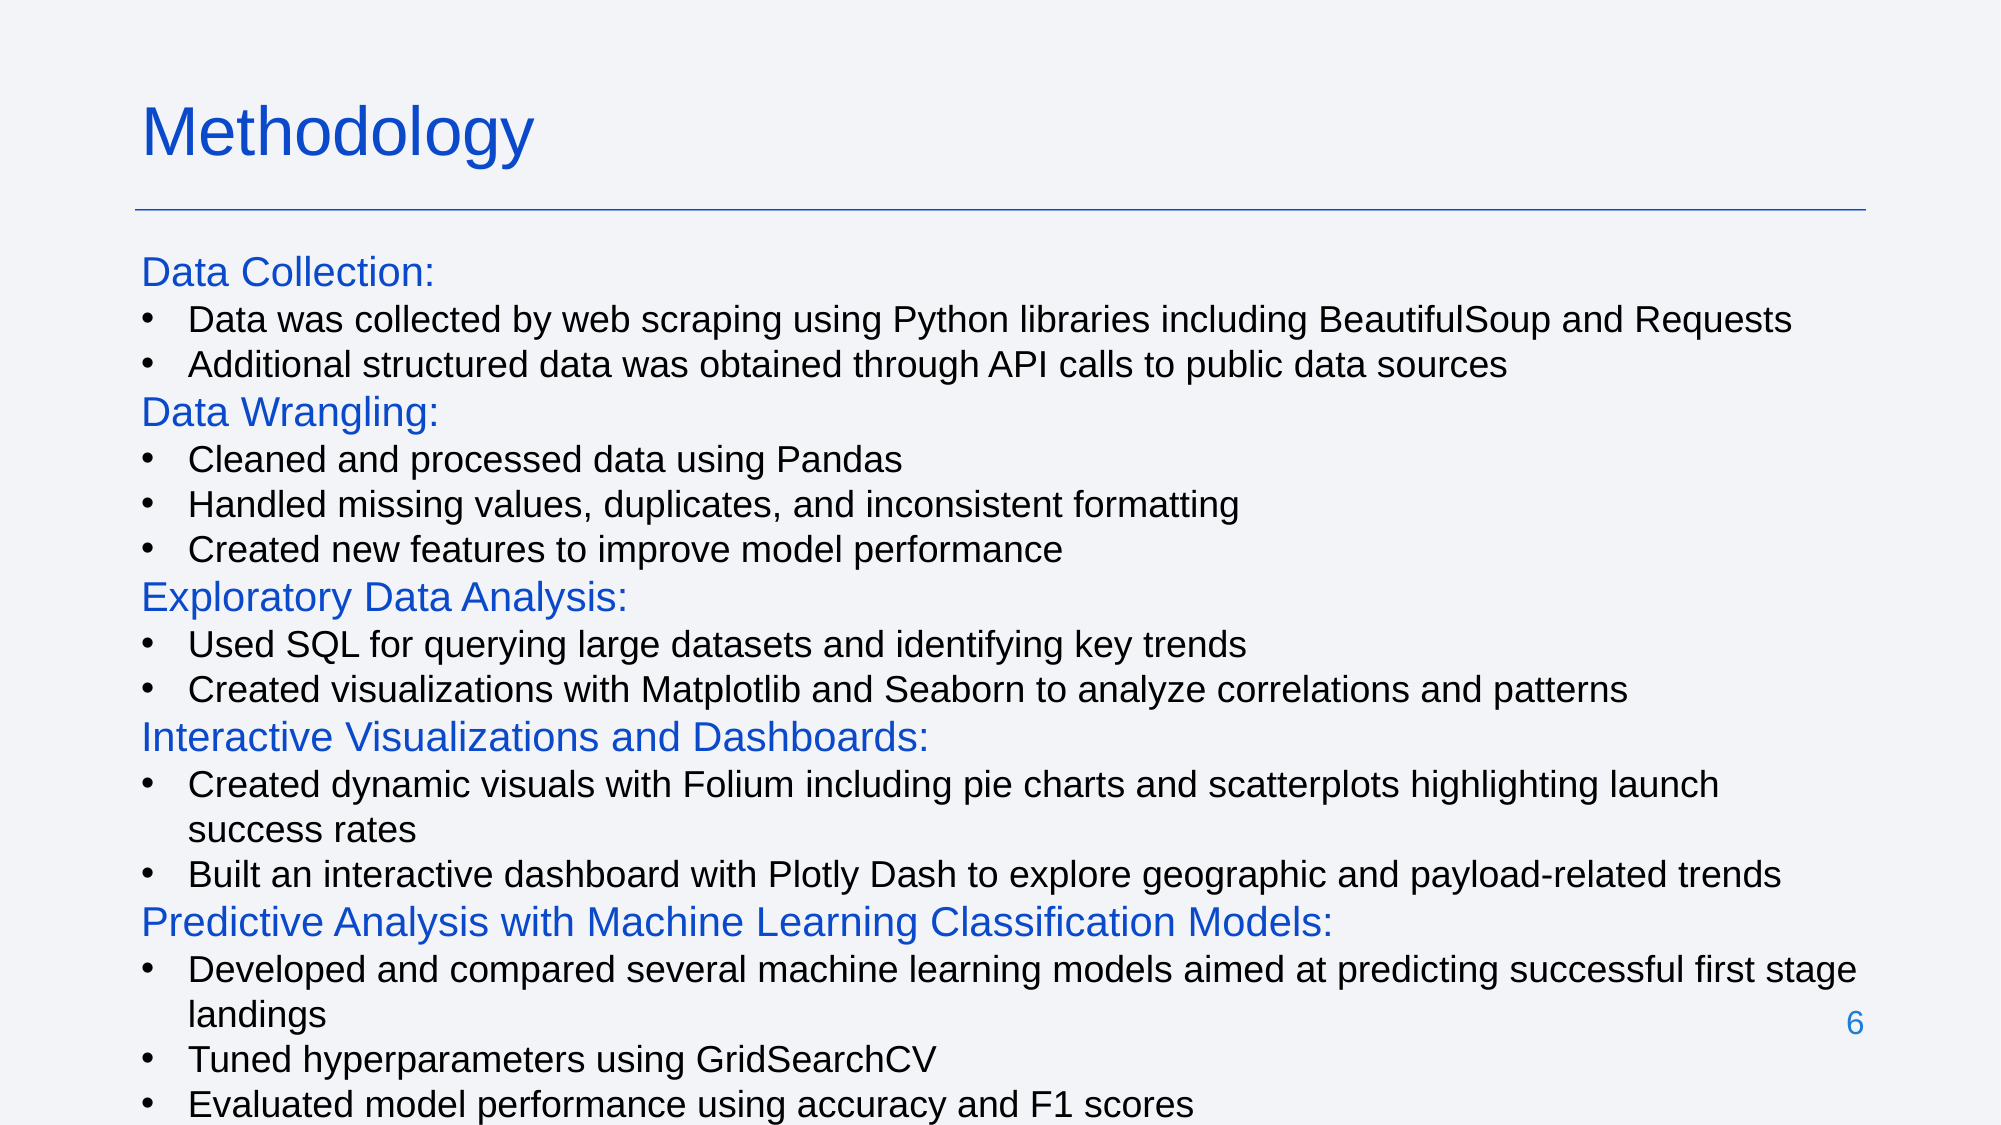

Methodology
Data Collection:
Data was collected by web scraping using Python libraries including BeautifulSoup and Requests
Additional structured data was obtained through API calls to public data sources
Data Wrangling:
Cleaned and processed data using Pandas
Handled missing values, duplicates, and inconsistent formatting
Created new features to improve model performance
Exploratory Data Analysis:
Used SQL for querying large datasets and identifying key trends
Created visualizations with Matplotlib and Seaborn to analyze correlations and patterns
Interactive Visualizations and Dashboards:
Created dynamic visuals with Folium including pie charts and scatterplots highlighting launch success rates
Built an interactive dashboard with Plotly Dash to explore geographic and payload-related trends
Predictive Analysis with Machine Learning Classification Models:
Developed and compared several machine learning models aimed at predicting successful first stage landings
Tuned hyperparameters using GridSearchCV
Evaluated model performance using accuracy and F1 scores

6